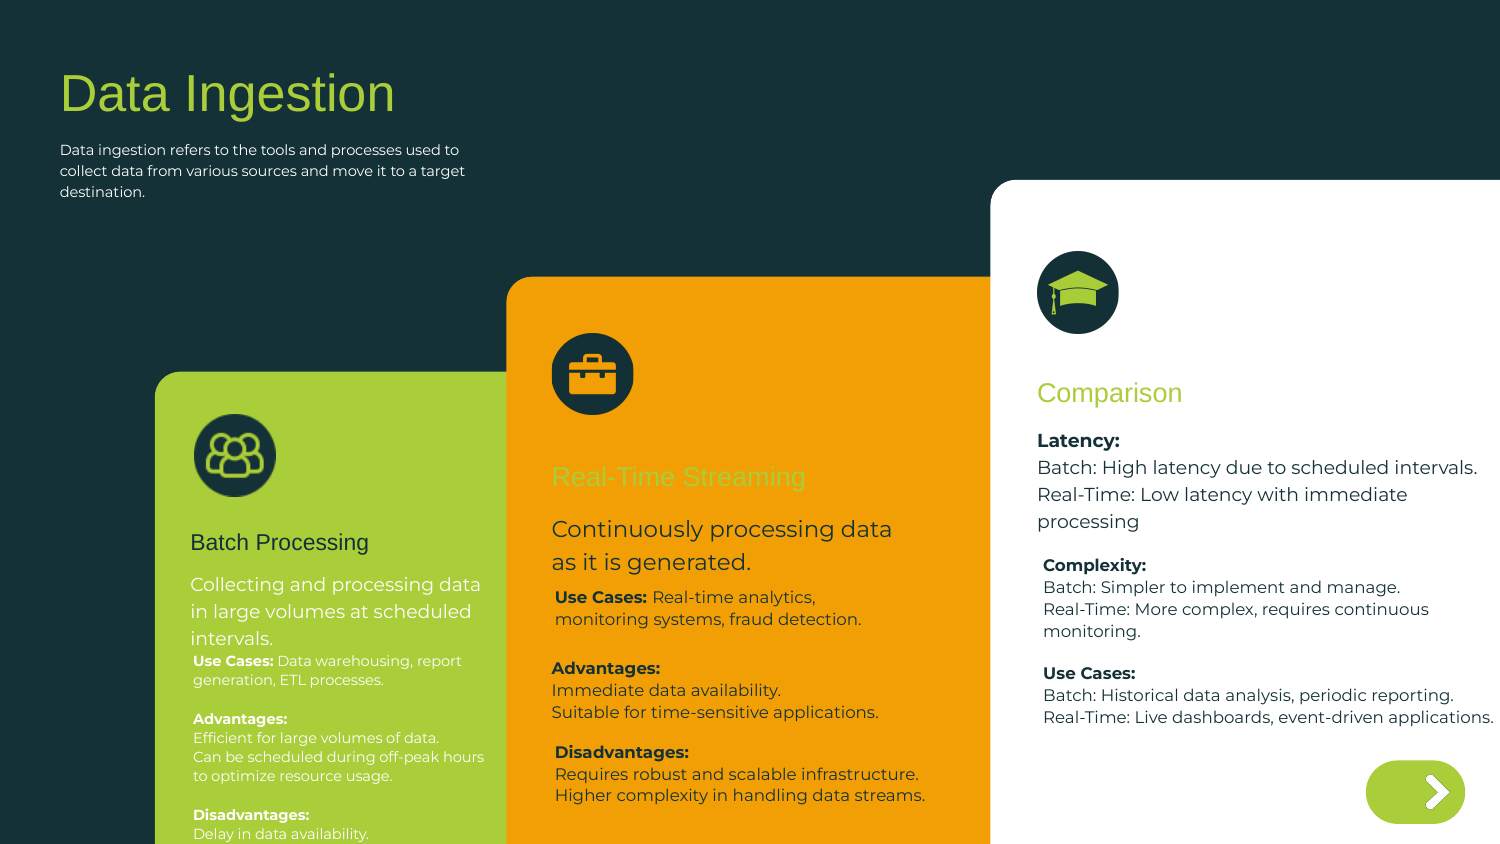

Data Ingestion
Data ingestion refers to the tools and processes used to collect data from various sources and move it to a target destination.

Comparison
Latency:
Batch: High latency due to scheduled intervals.
Real-Time: Low latency with immediate processing

Real-Time Streaming
Continuously processing data as it is generated.
Batch Processing
Complexity:
Batch: Simpler to implement and manage.
Real-Time: More complex, requires continuous monitoring.

Collecting and processing data in large volumes at scheduled intervals.
Use Cases: Real-time analytics, monitoring systems, fraud detection.
Use Cases: Data warehousing, report generation, ETL processes.

Advantages:
Efficient for large volumes of data.
Can be scheduled during off-peak hours to optimize resource usage.

Disadvantages:
Delay in data availability.
Less suitable for real-time analytics.
Advantages:
Immediate data availability.
Suitable for time-sensitive applications.
Use Cases:
Batch: Historical data analysis, periodic reporting.
Real-Time: Live dashboards, event-driven applications.

Disadvantages:
Requires robust and scalable infrastructure.
Higher complexity in handling data streams.